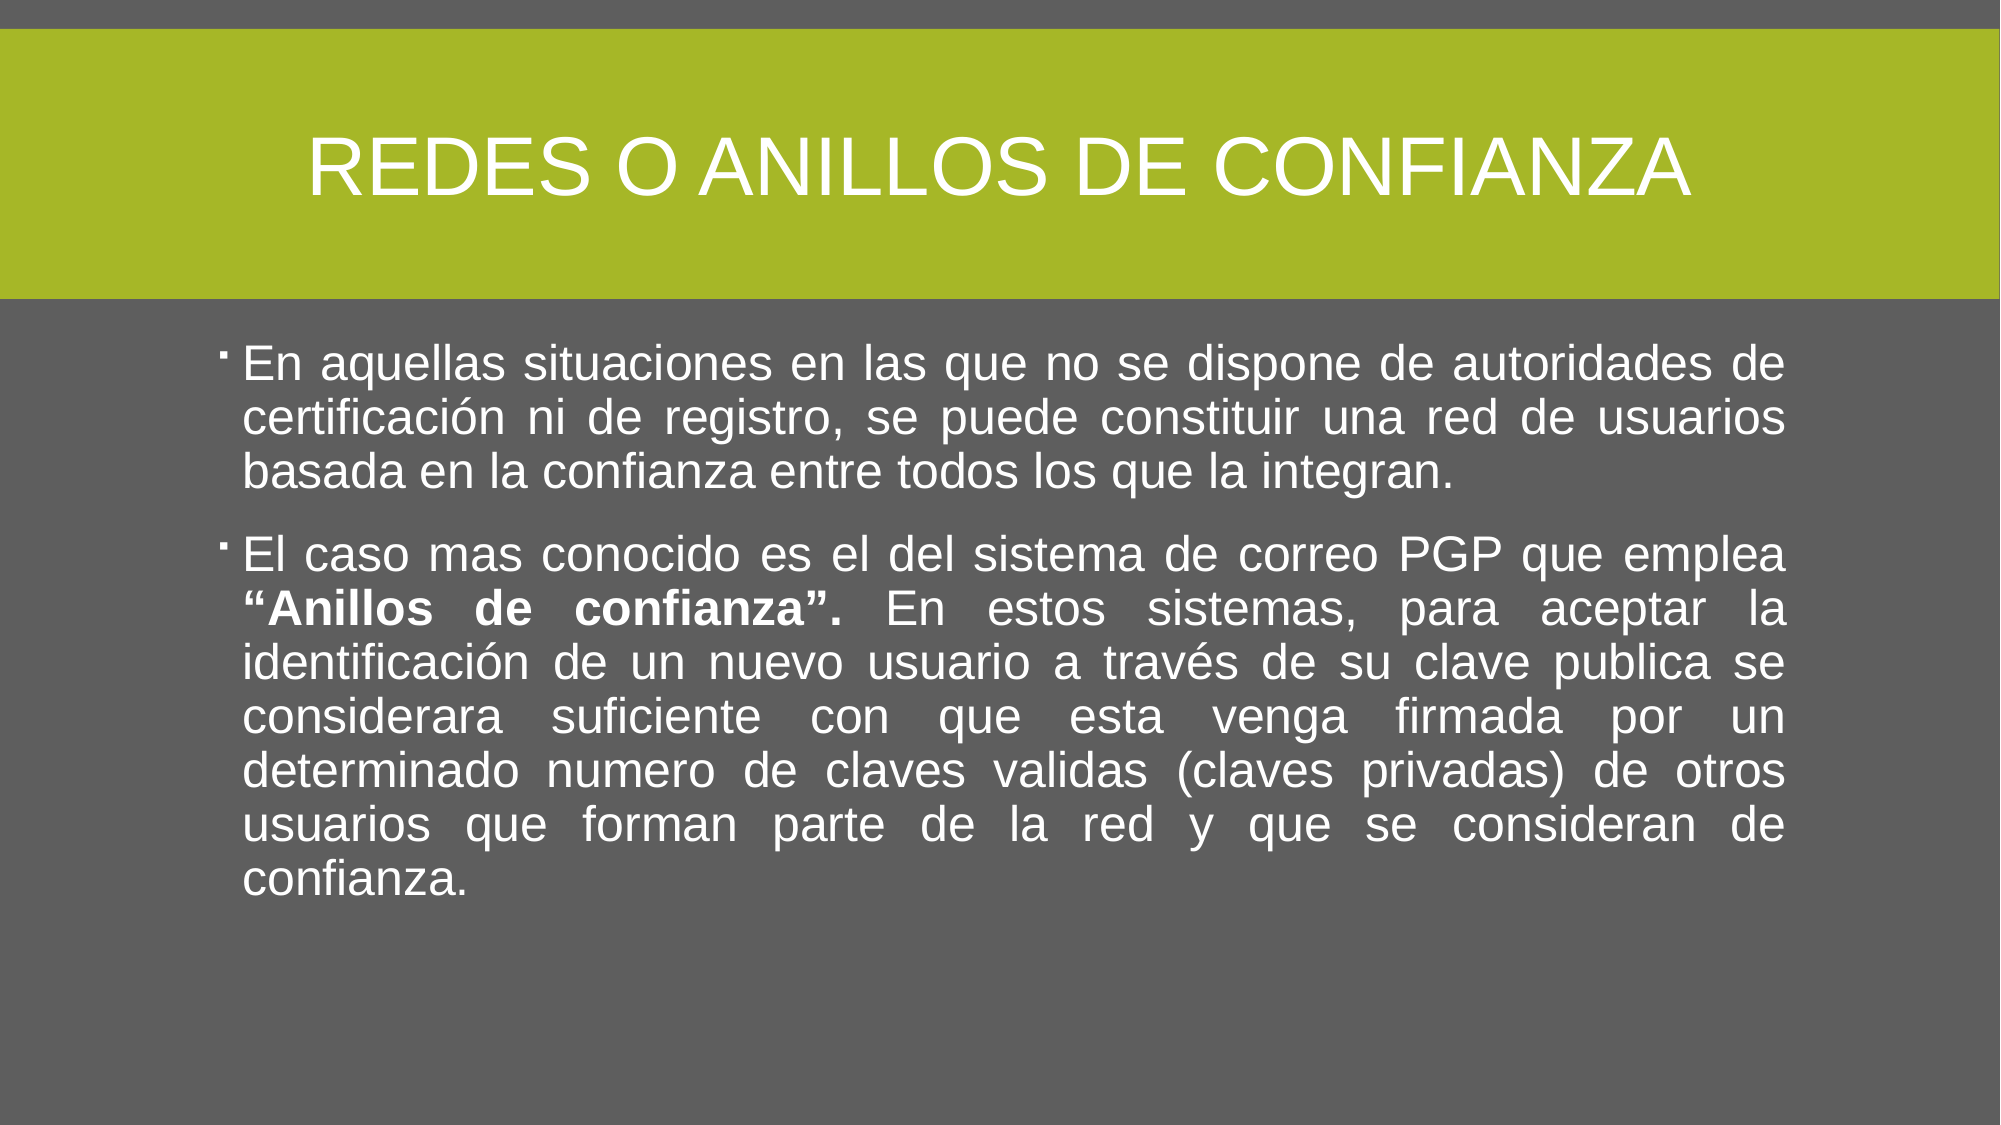

# Redes o anillos de confianza
En aquellas situaciones en las que no se dispone de autoridades de certificación ni de registro, se puede constituir una red de usuarios basada en la confianza entre todos los que la integran.
El caso mas conocido es el del sistema de correo PGP que emplea “Anillos de confianza”. En estos sistemas, para aceptar la identificación de un nuevo usuario a través de su clave publica se considerara suficiente con que esta venga firmada por un determinado numero de claves validas (claves privadas) de otros usuarios que forman parte de la red y que se consideran de confianza.